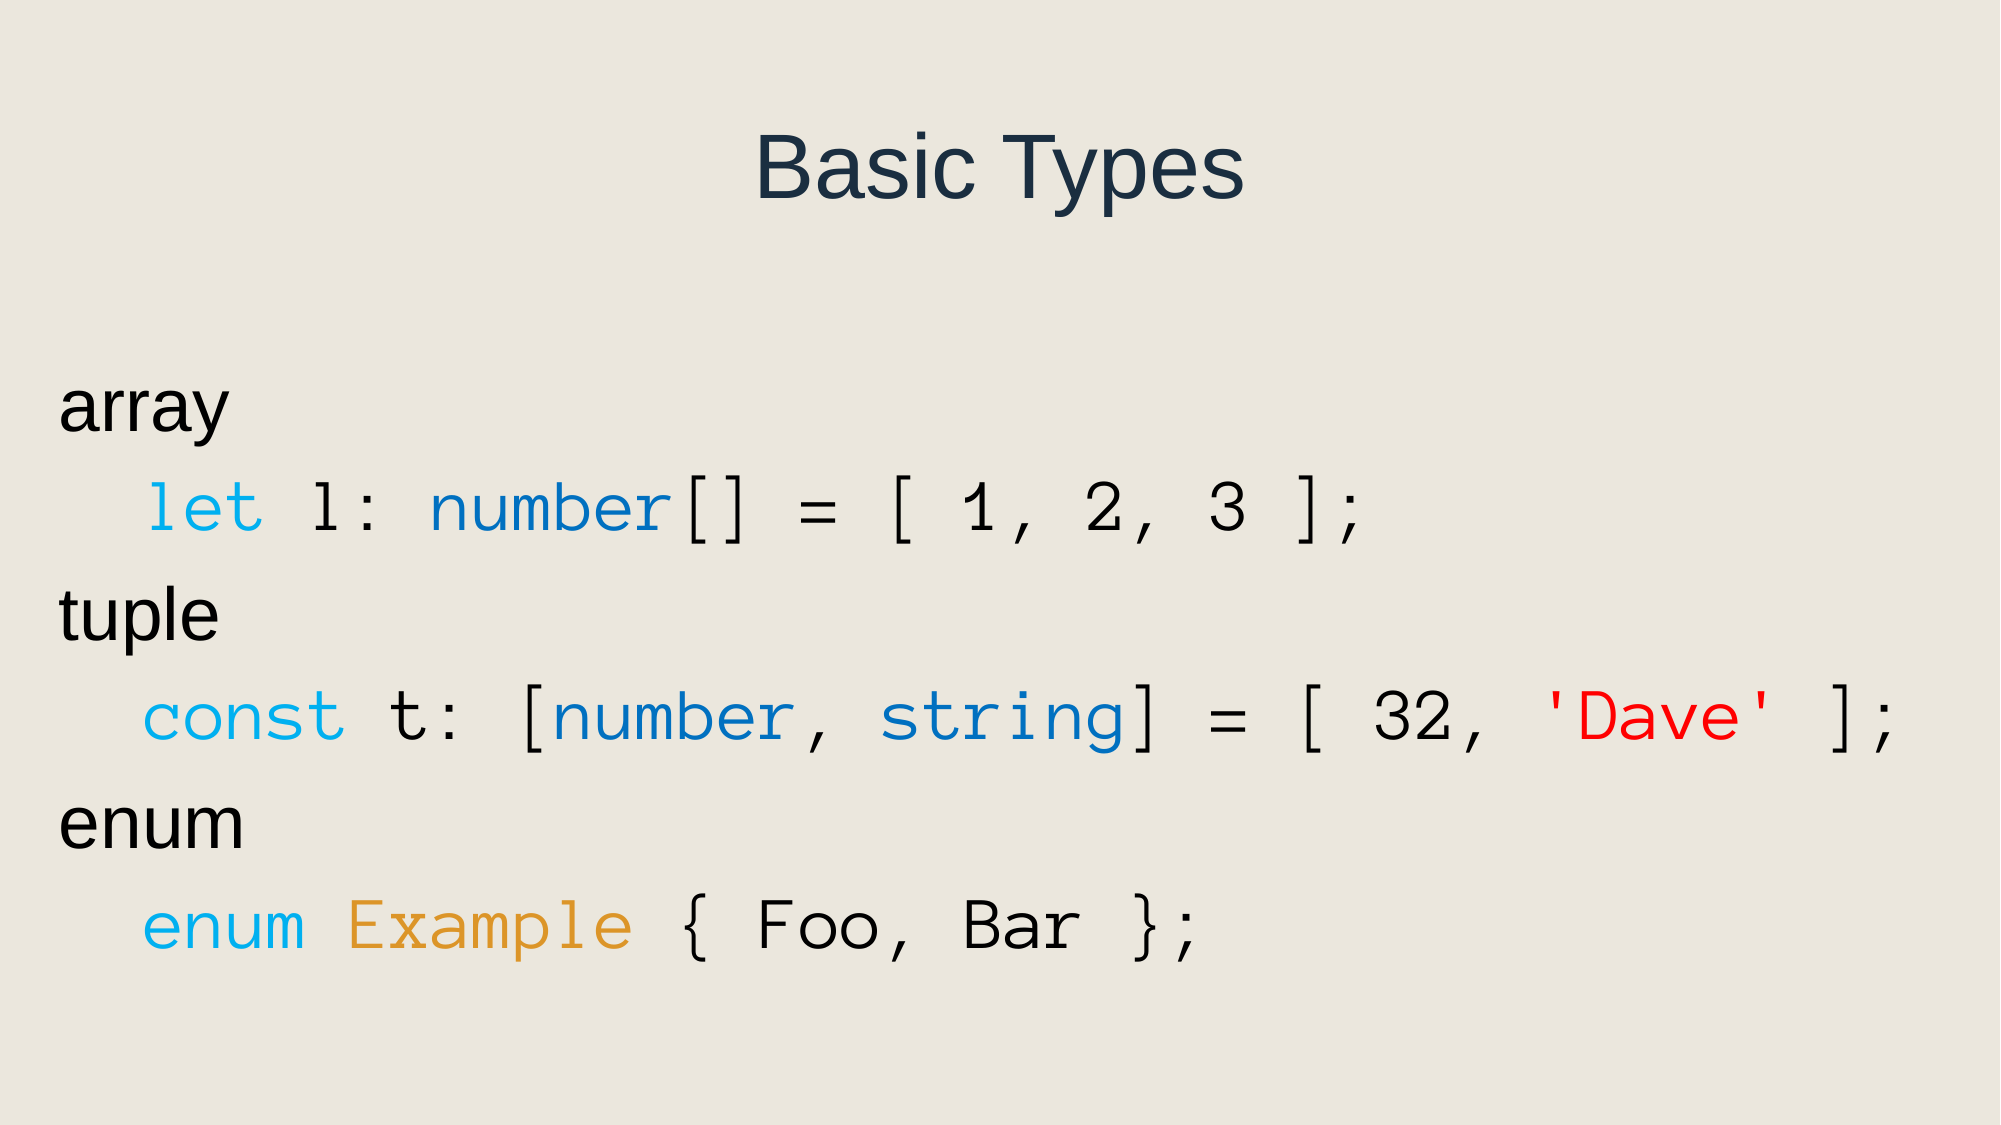

Basic Types
array
let l: number[] = [ 1, 2, 3 ];
tuple
const t: [number, string] = [ 32, 'Dave' ];
enum
enum Example { Foo, Bar };